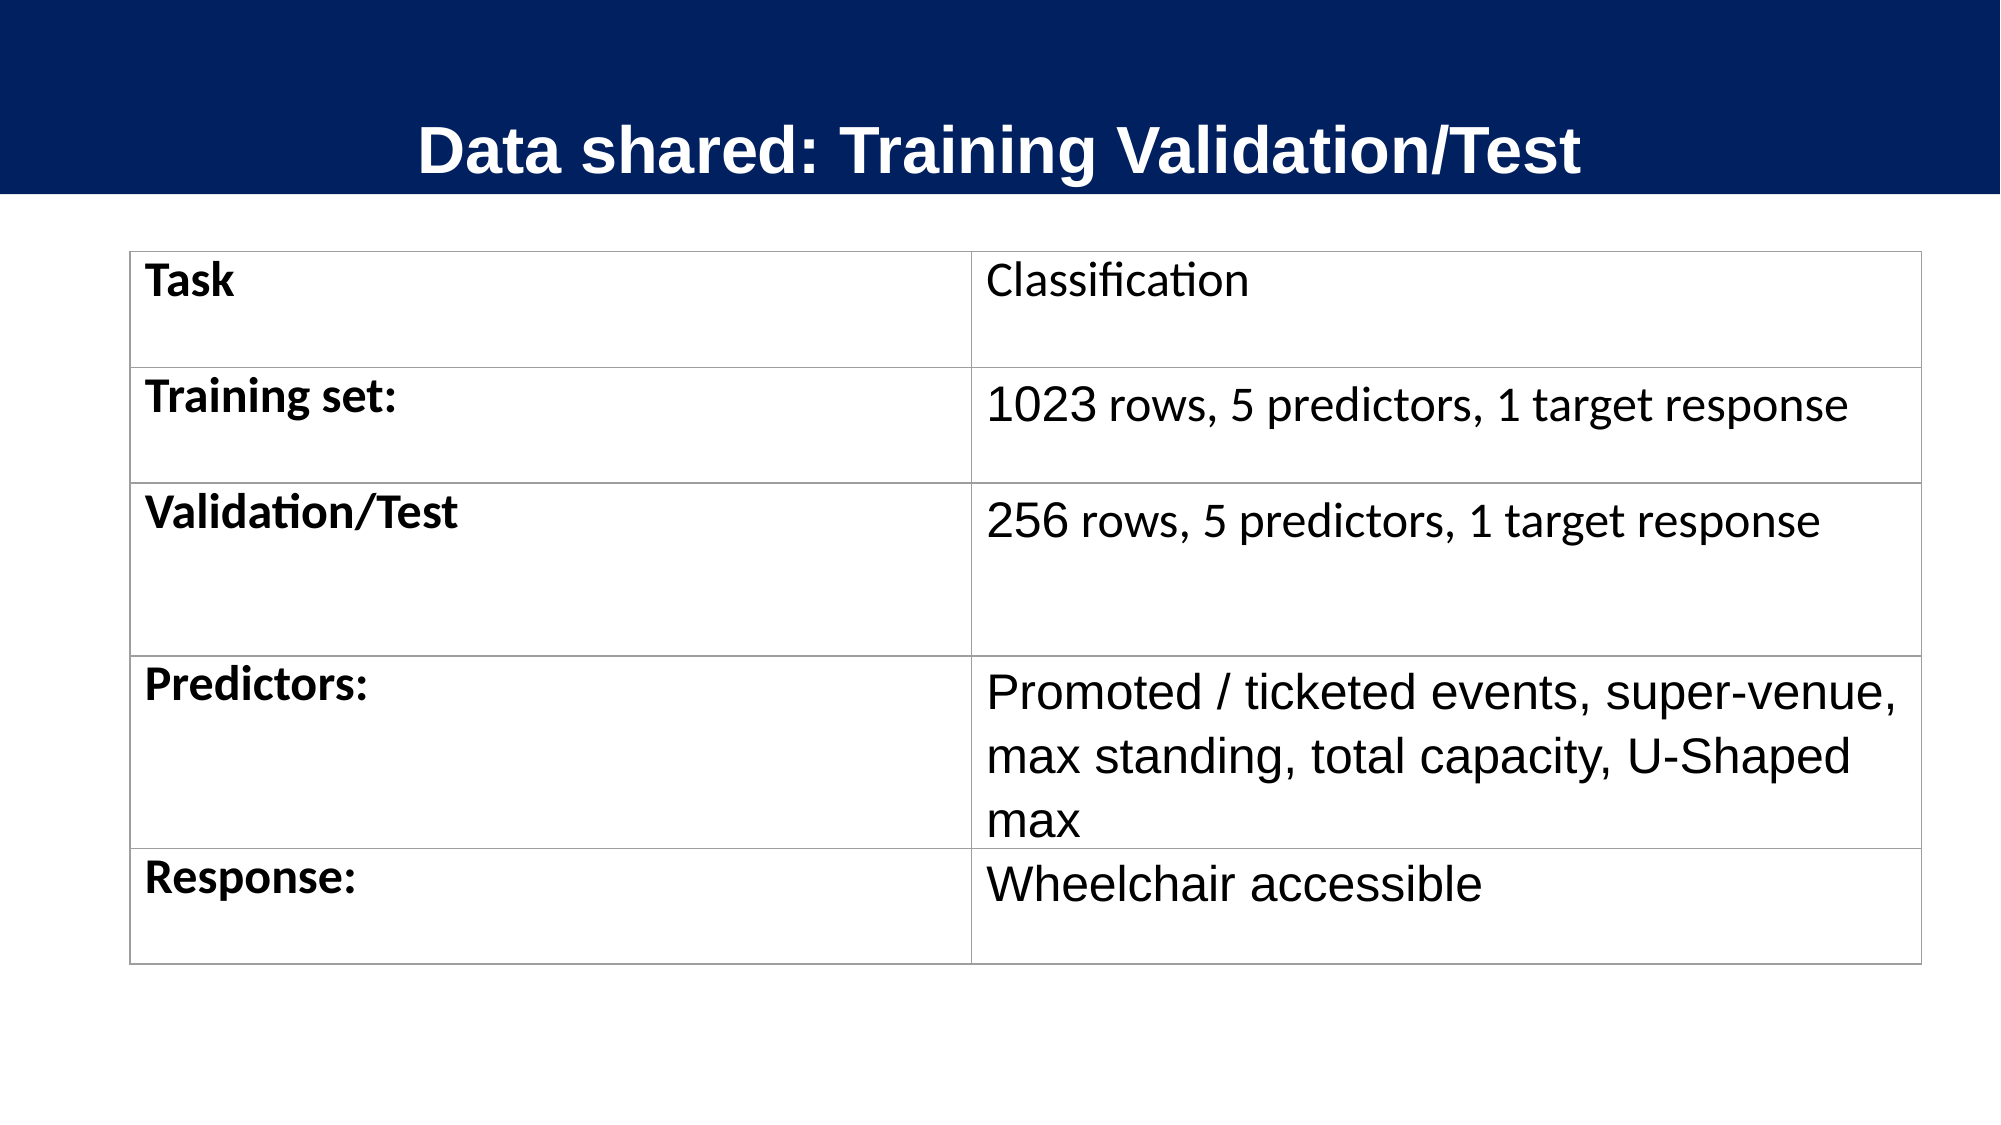

Data shared: Training Validation/Test
| Task | Classification |
| --- | --- |
| Training set: | 1023 rows, 5 predictors, 1 target response |
| Validation/Test | 256 rows, 5 predictors, 1 target response |
| Predictors: | Promoted / ticketed events, super-venue, max standing, total capacity, U-Shaped max |
| Response: | Wheelchair accessible |